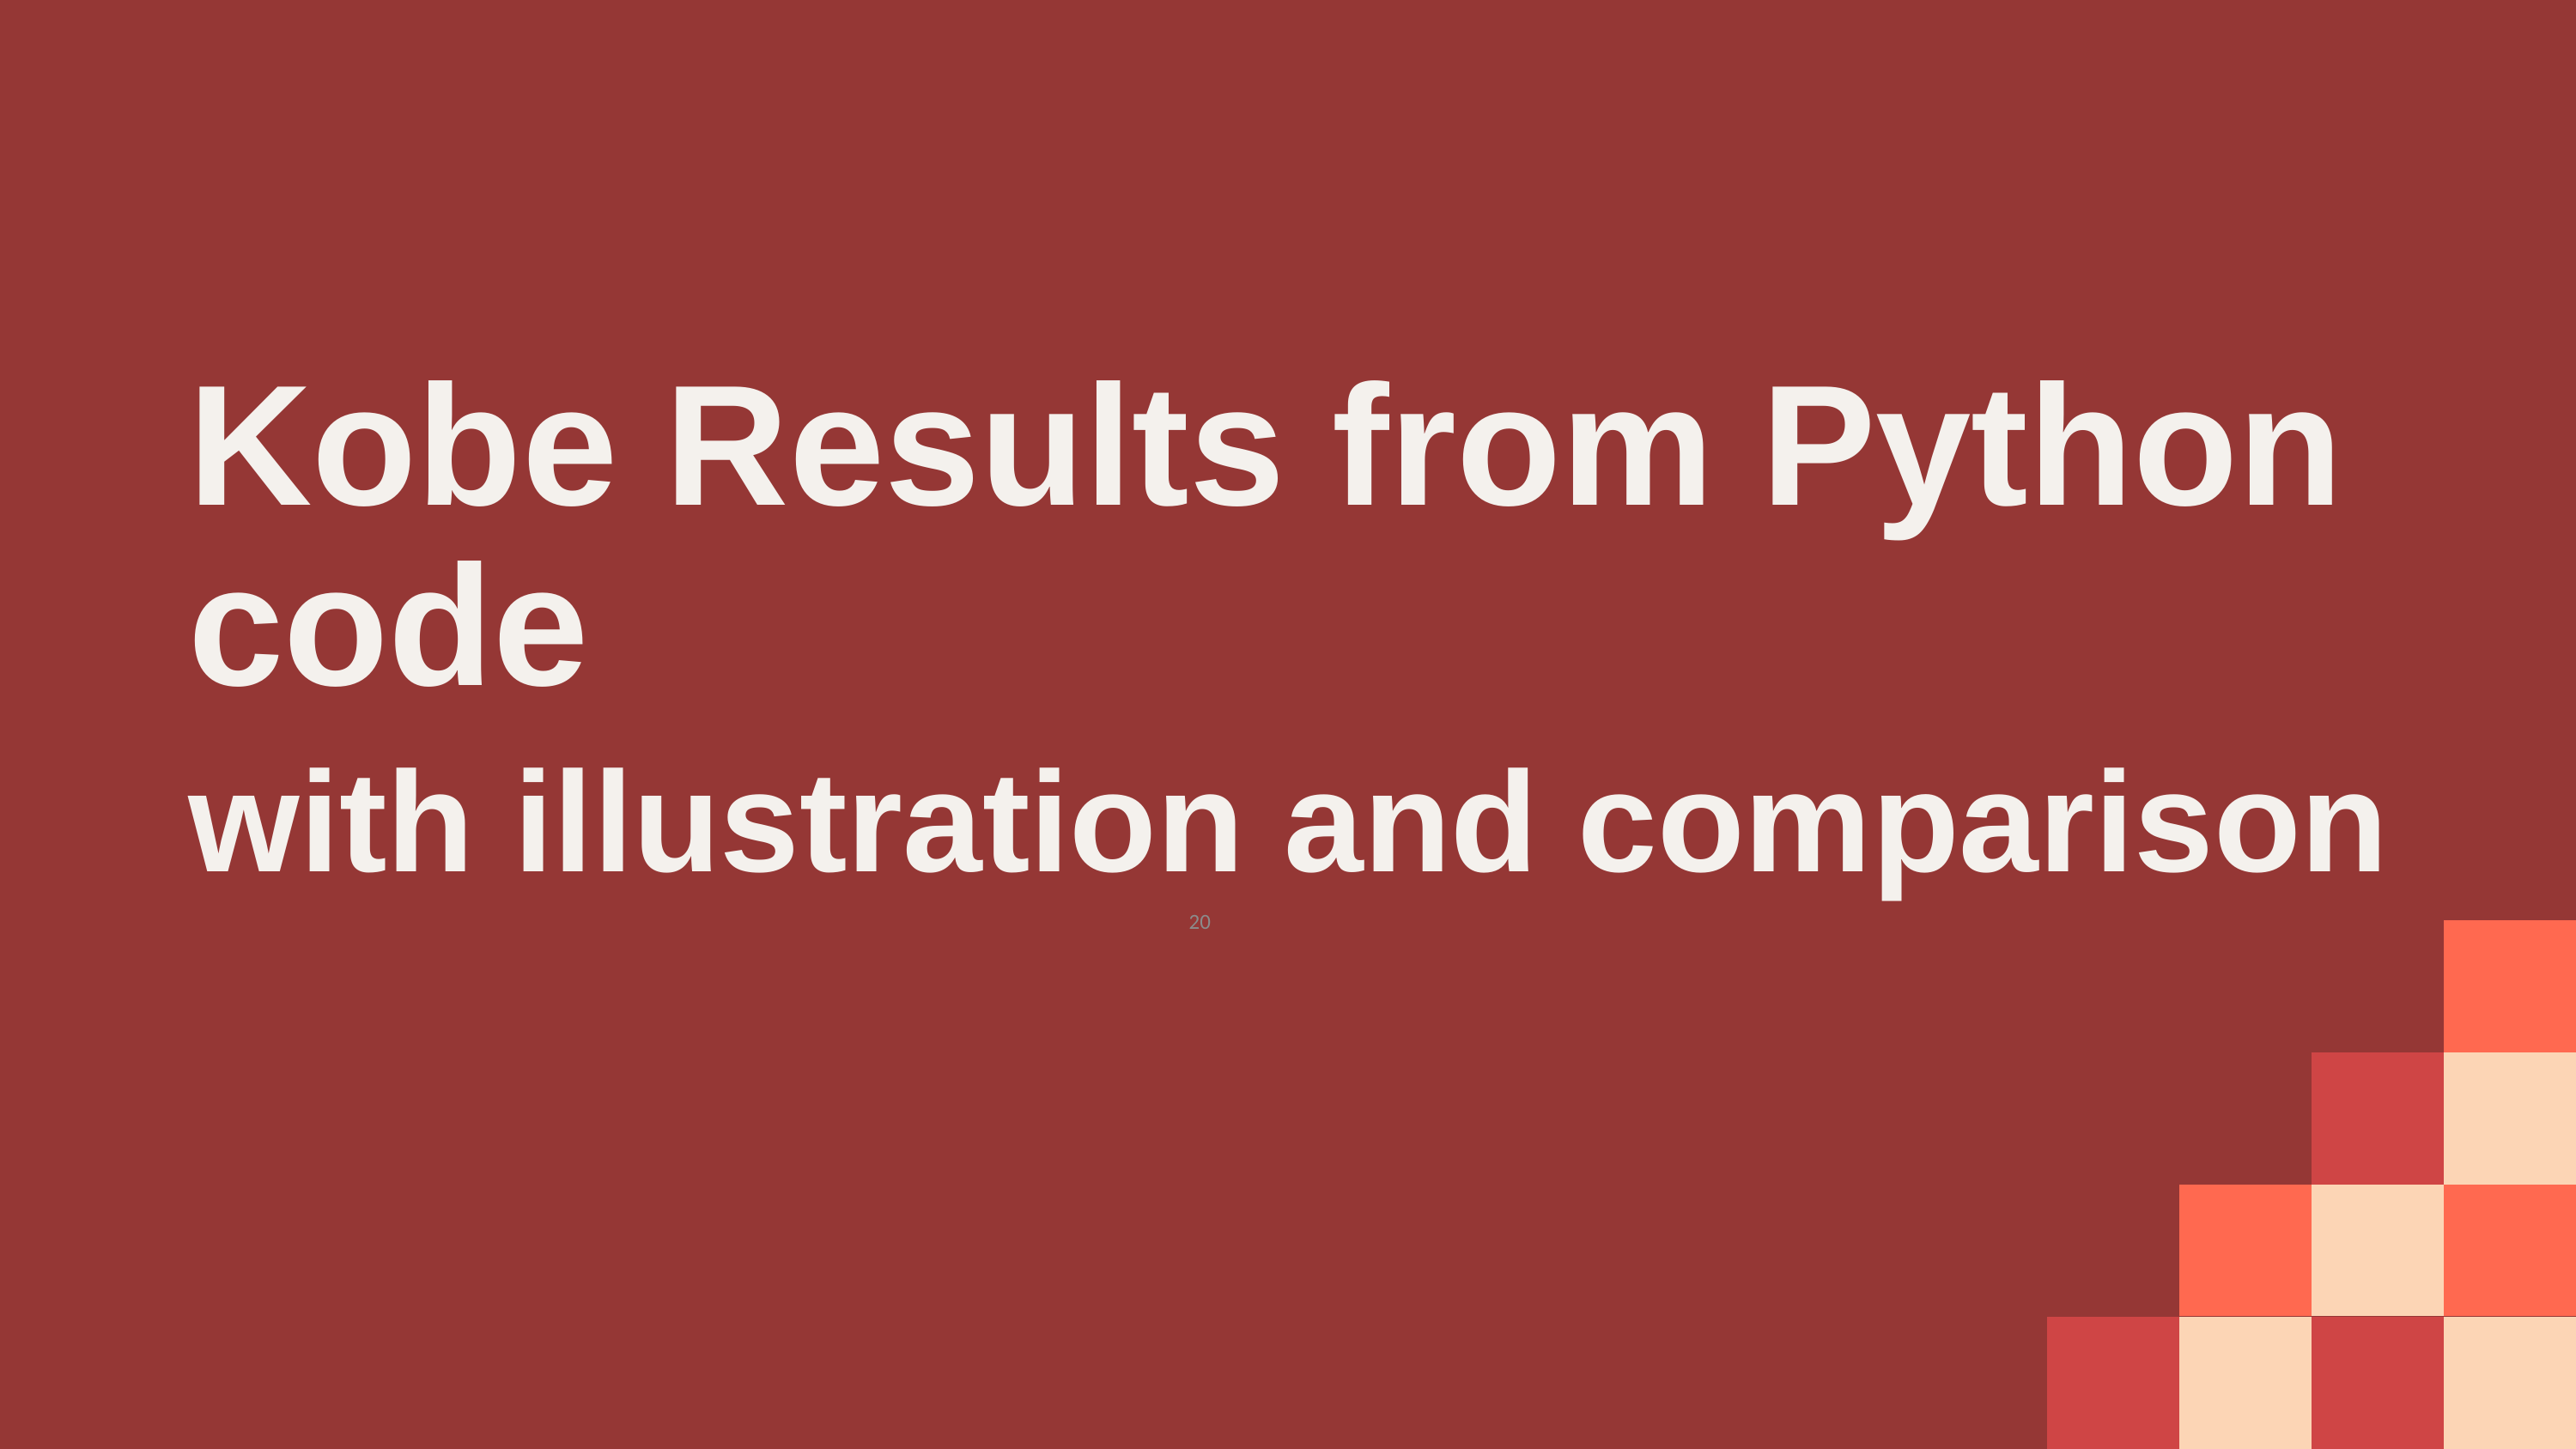

Kobe Results from Python code
with illustration and comparison
20